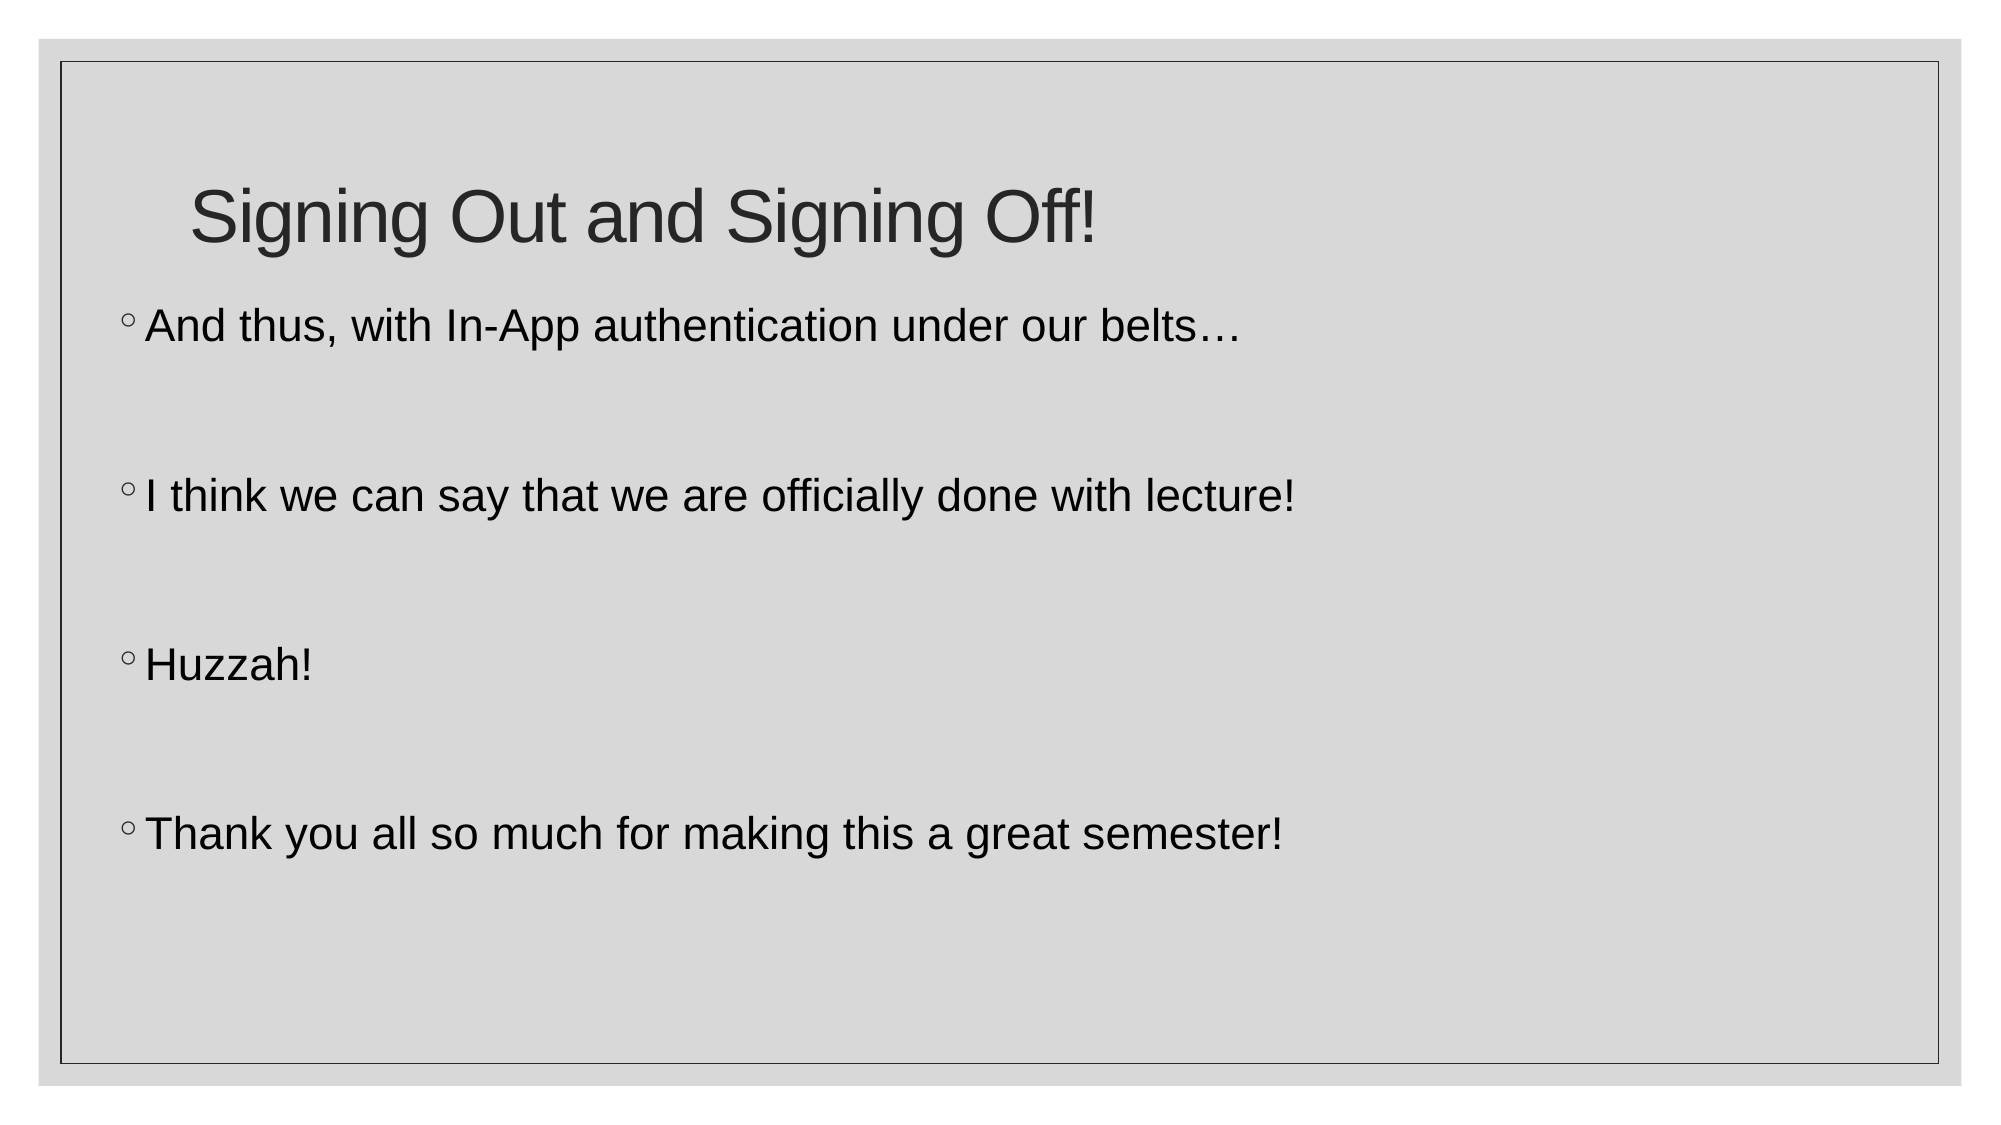

# Signing Out and Signing Off!
And thus, with In-App authentication under our belts…

I think we can say that we are officially done with lecture!

Huzzah!

Thank you all so much for making this a great semester!